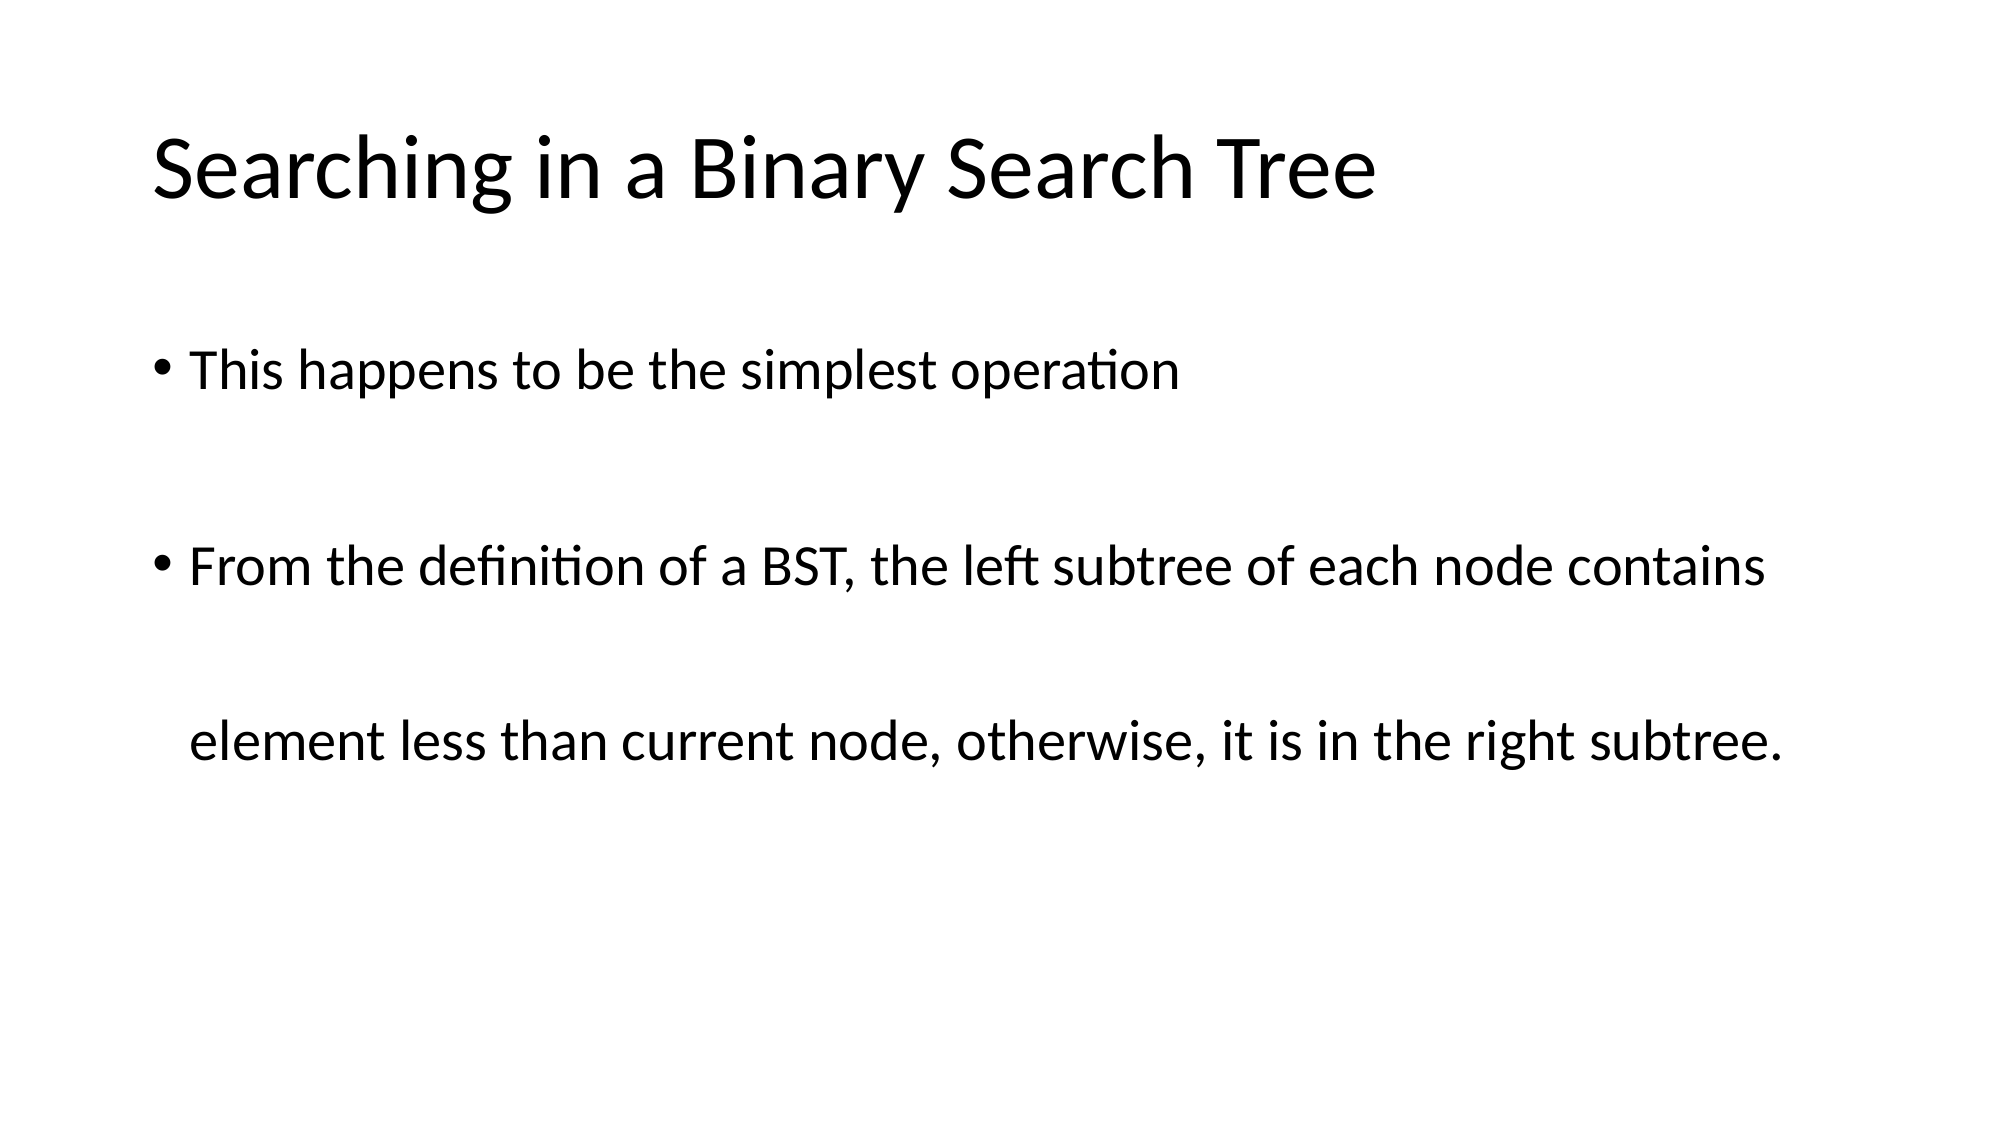

# Searching in a Binary Search Tree
This happens to be the simplest operation
From the definition of a BST, the left subtree of each node contains element less than current node, otherwise, it is in the right subtree.